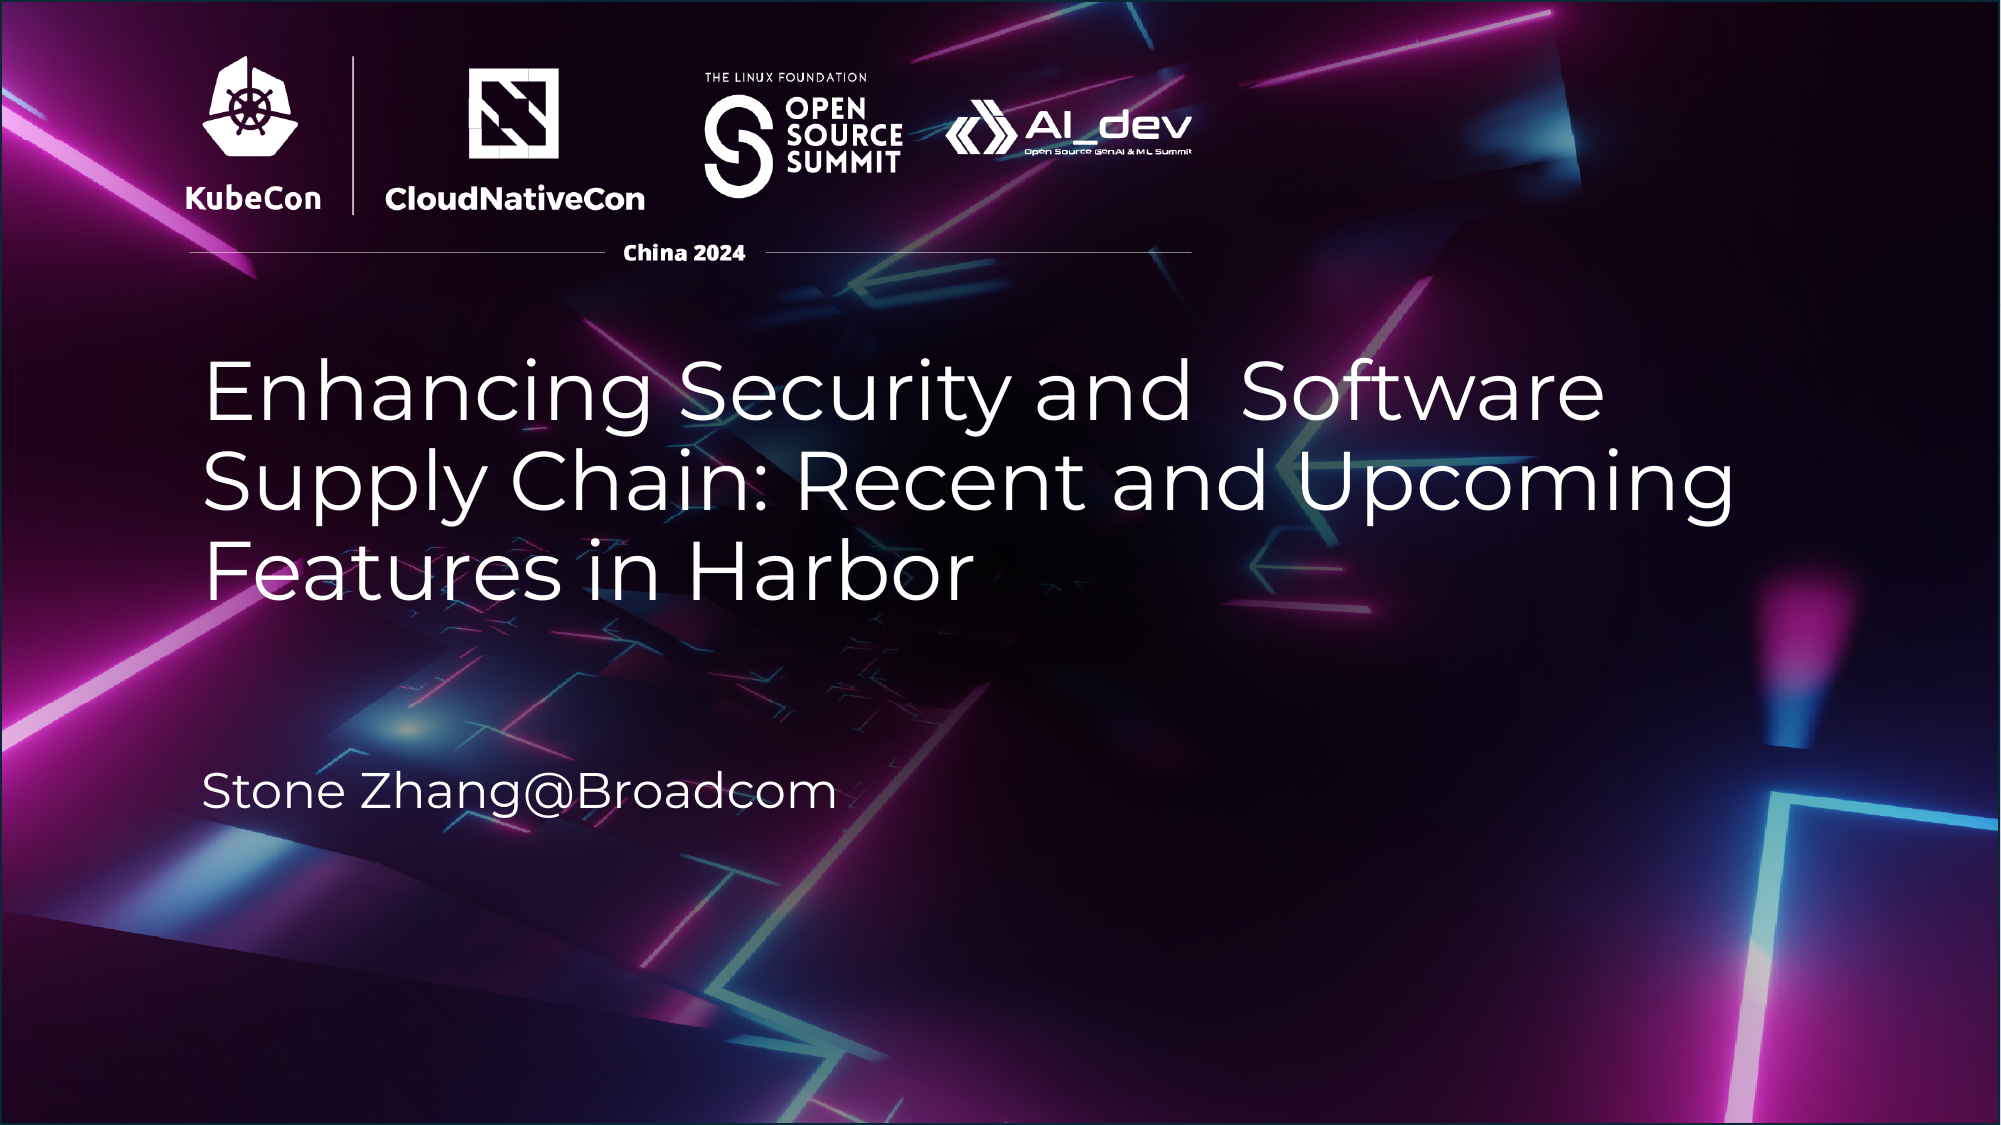

# Enhancing Security and  Software Supply Chain: Recent and Upcoming Features in Harbor
Stone Zhang@Broadcom